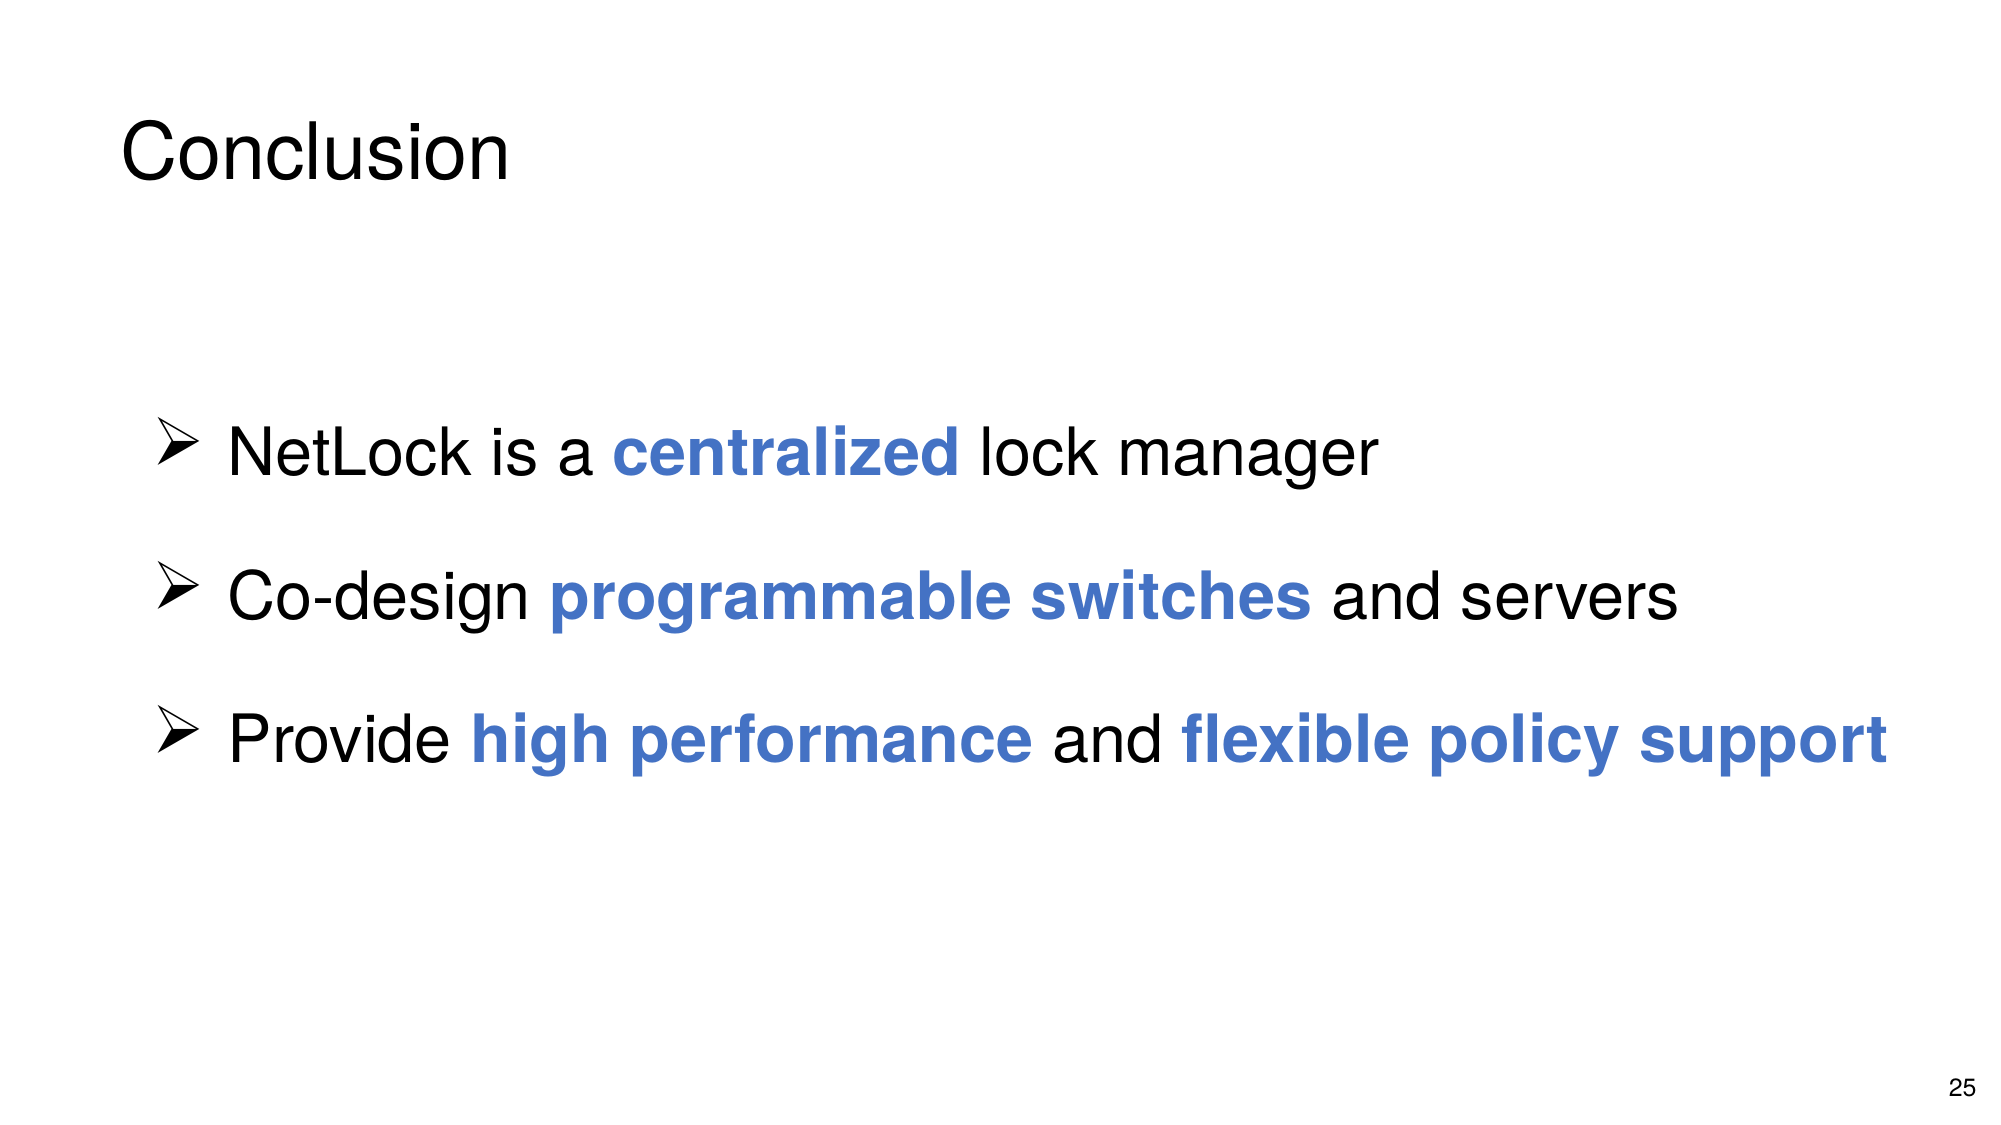

# Conclusion
NetLock is a centralized lock manager

Co-design programmable switches and servers

Provide high performance and flexible policy support
25